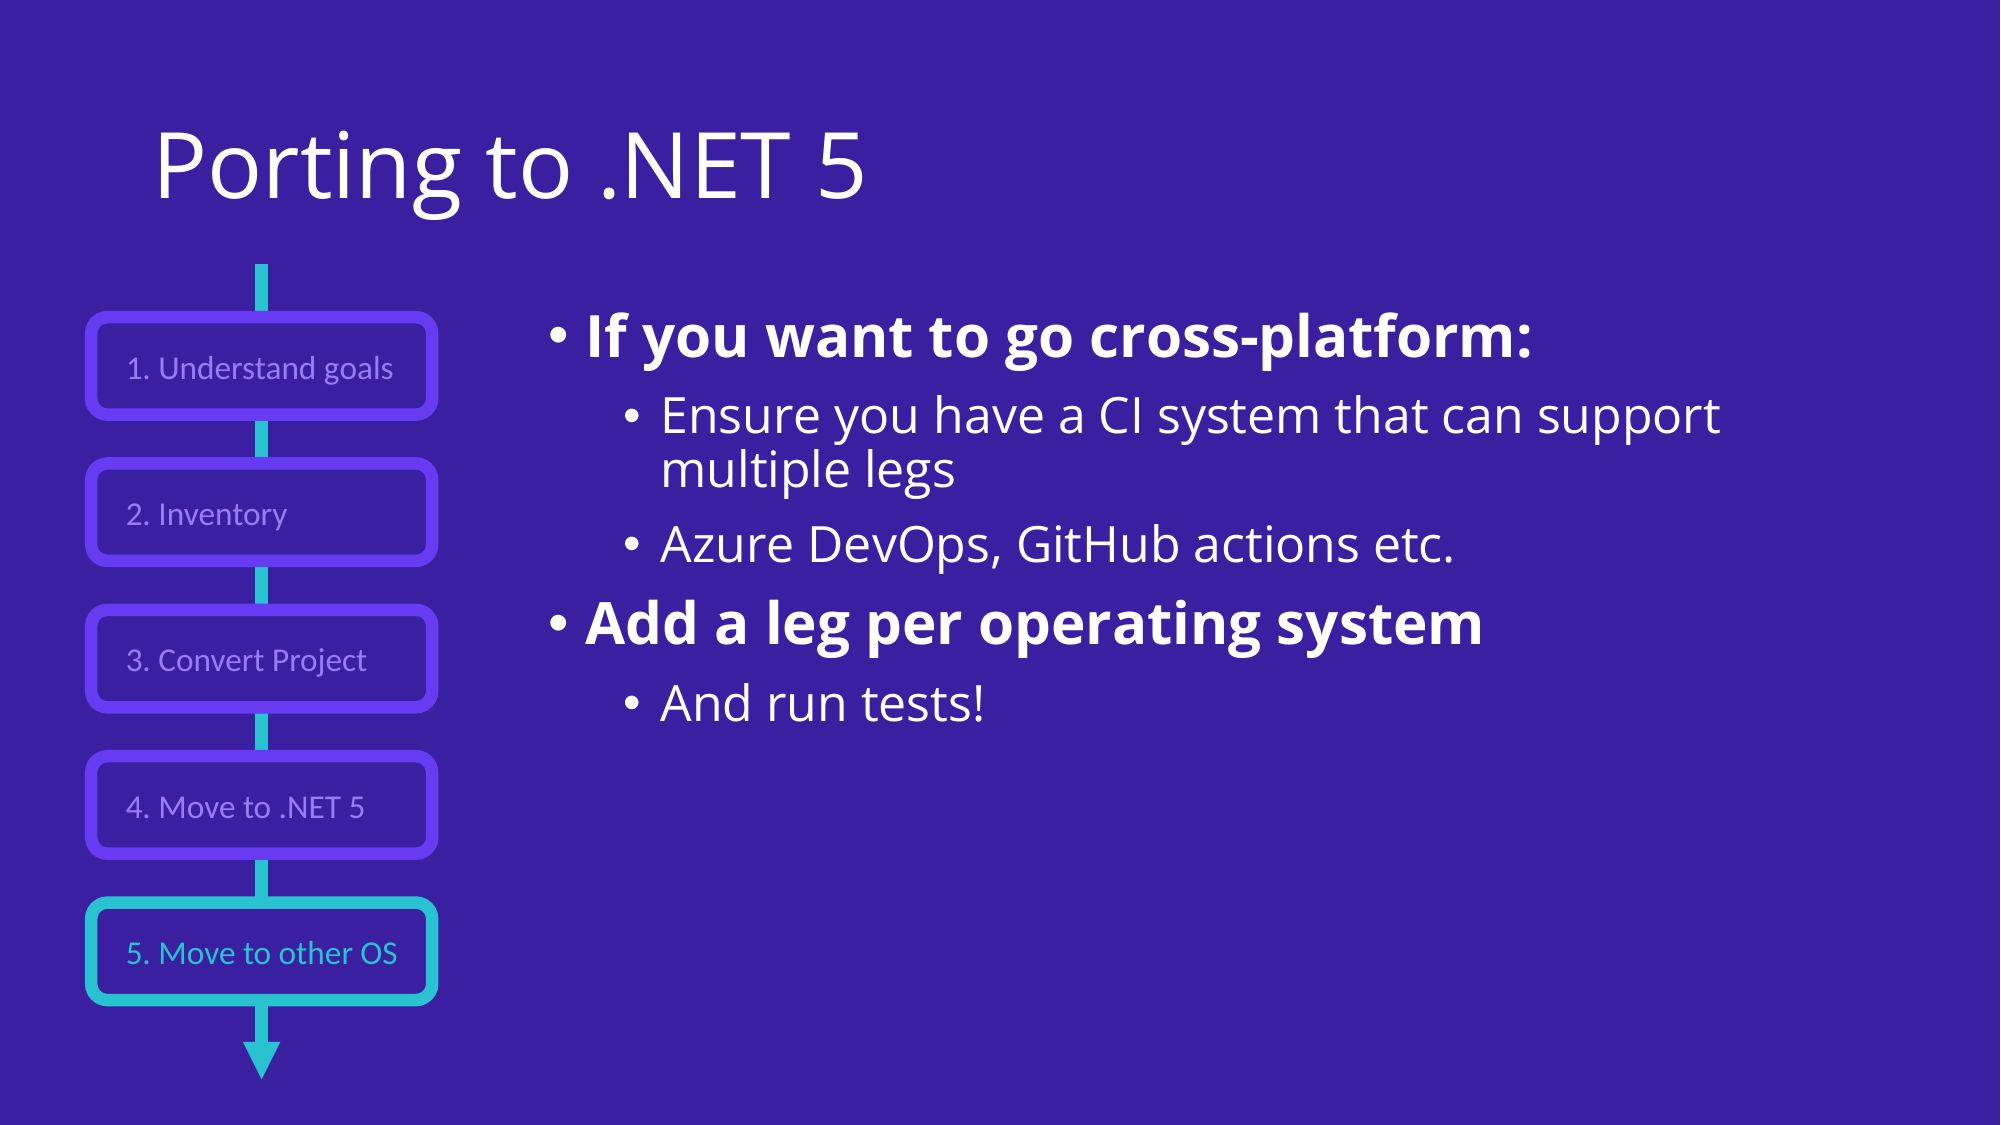

# Porting to .NET 5
If you want to go cross-platform:
Ensure you have a CI system that can support multiple legs
Azure DevOps, GitHub actions etc.
Add a leg per operating system
And run tests!

1. Understand goals
2. Inventory
3. Convert Project
4. Move to .NET 5
5. Move to other OS